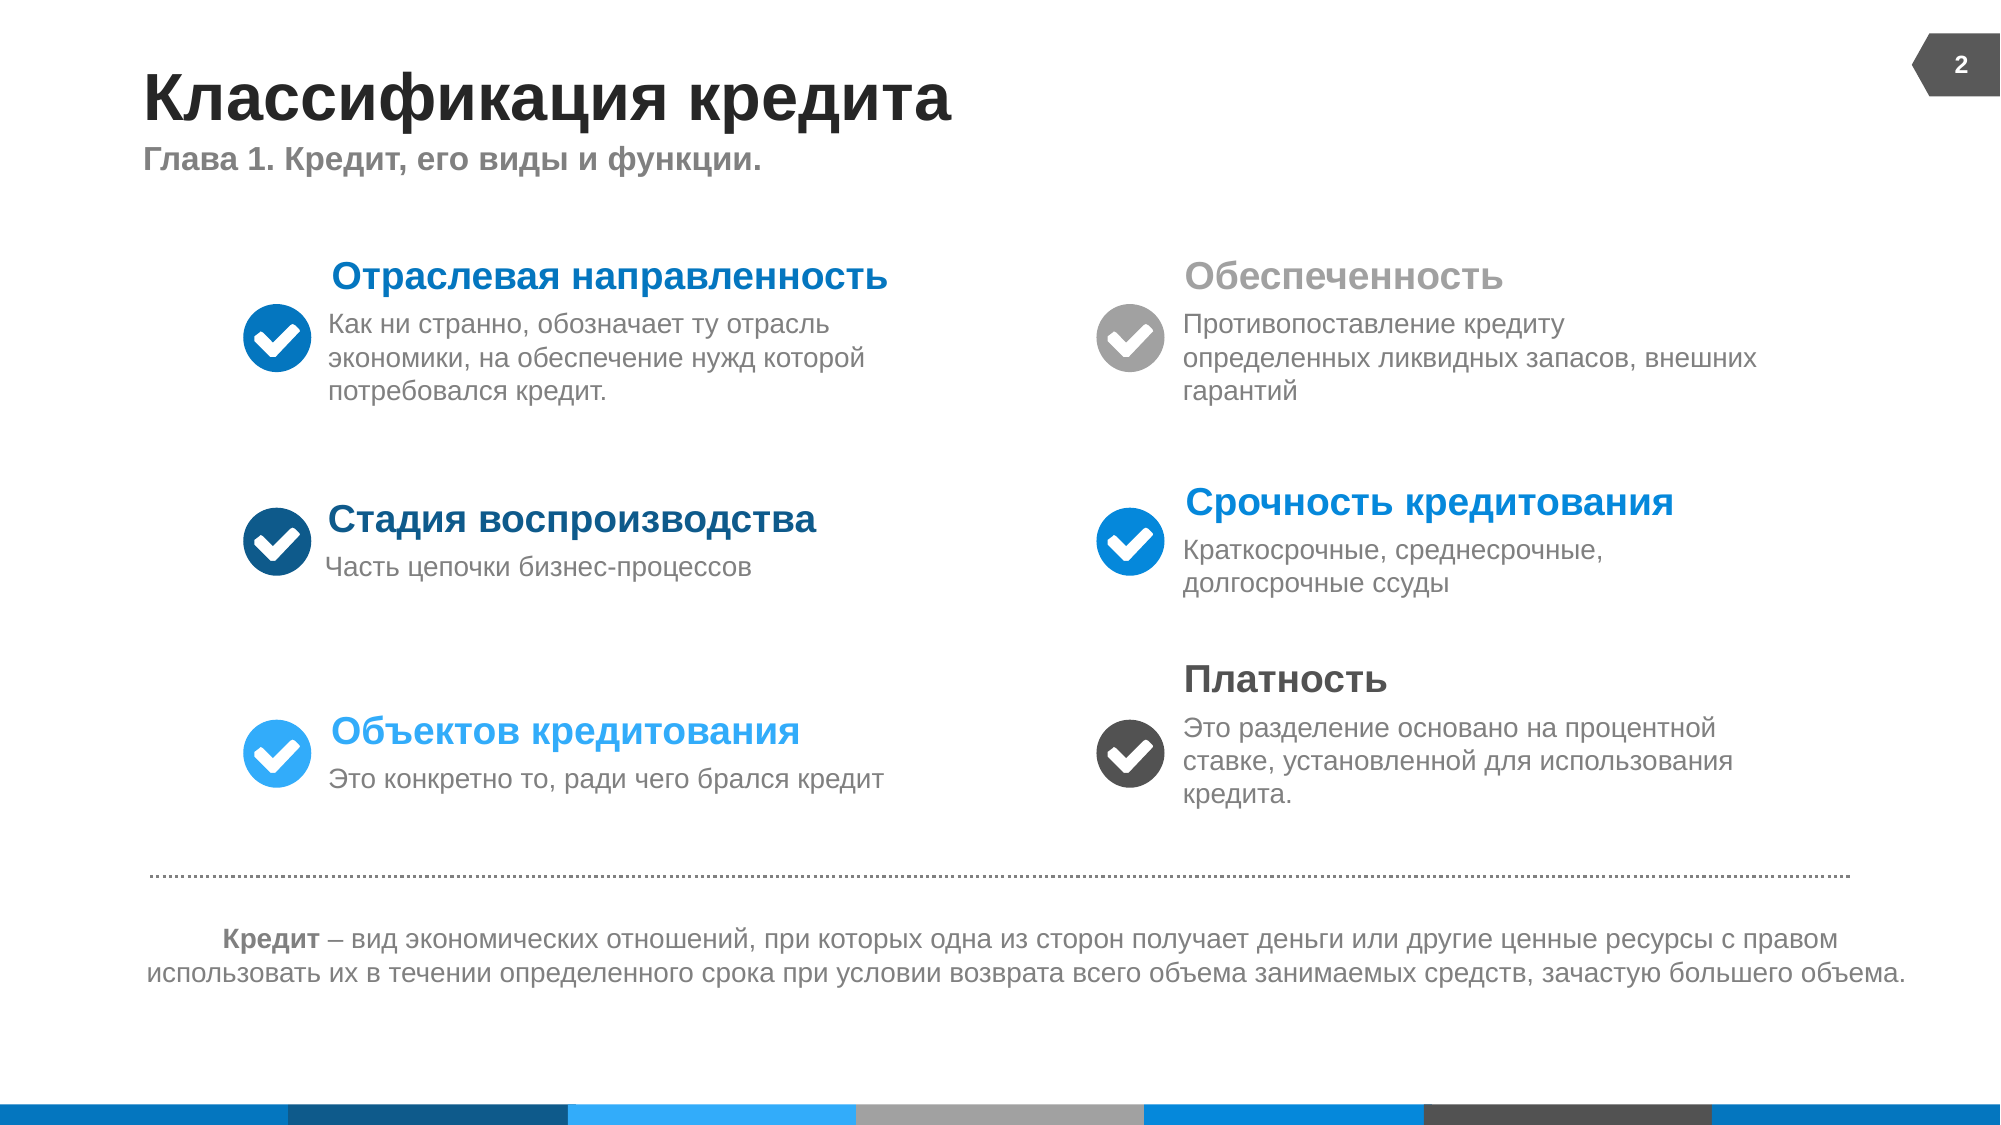

2
# Классификация кредита
Глава 1. Кредит, его виды и функции.
Отраслевая направленность
Как ни странно, обозначает ту отрасль экономики, на обеспечение нужд которой потребовался кредит.
Обеспеченность
Противопоставление кредиту определенных ликвидных запасов, внешних гарантий

Срочность кредитования
Краткосрочные, среднесрочные, долгосрочные ссуды
Стадия воспроизводства
Часть цепочки бизнес-процессов

Платность
Это разделение основано на процентной ставке, установленной для использования кредита.
Объектов кредитования
Это конкретно то, ради чего брался кредит

Кредит – вид экономических отношений, при которых одна из сторон получает деньги или другие ценные ресурсы с правом использовать их в течении определенного срока при условии возврата всего объема занимаемых средств, зачастую большего объема.